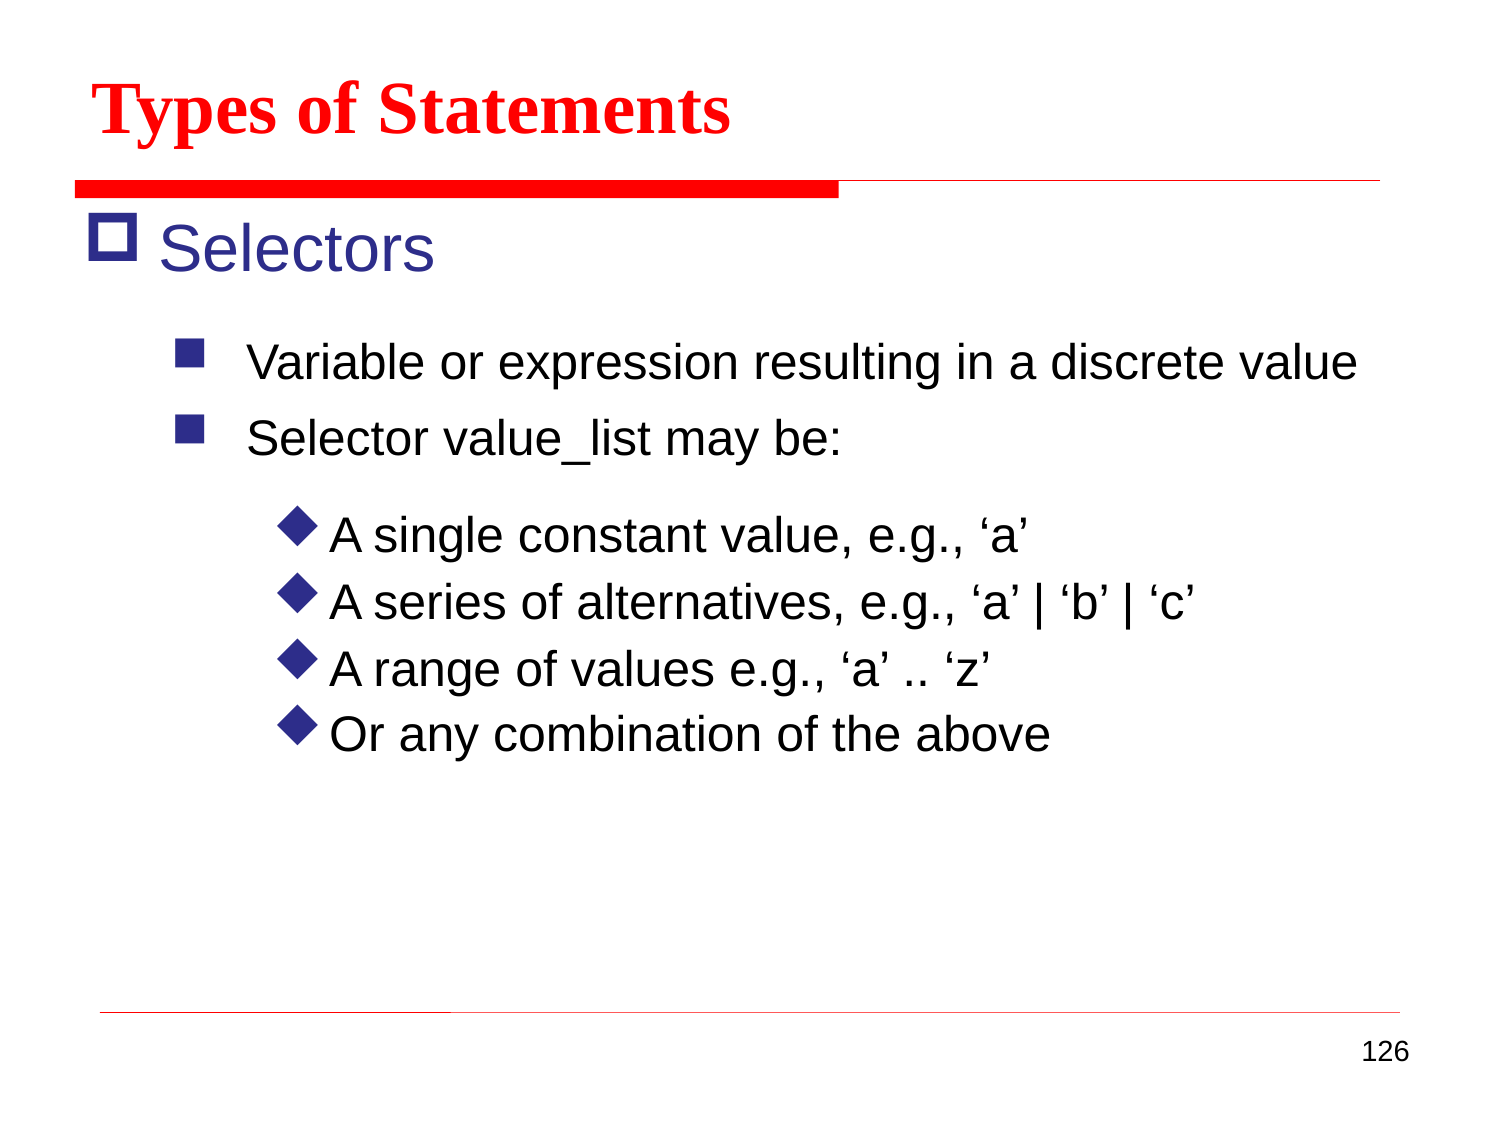

Types of Statements
Selectors
Variable or expression resulting in a discrete value

Selector value_list may be:
A single constant value, e.g., ‘a’

A series of alternatives, e.g., ‘a’ | ‘b’ | ‘c’

A range of values e.g., ‘a’ .. ‘z’

Or any combination of the above
126